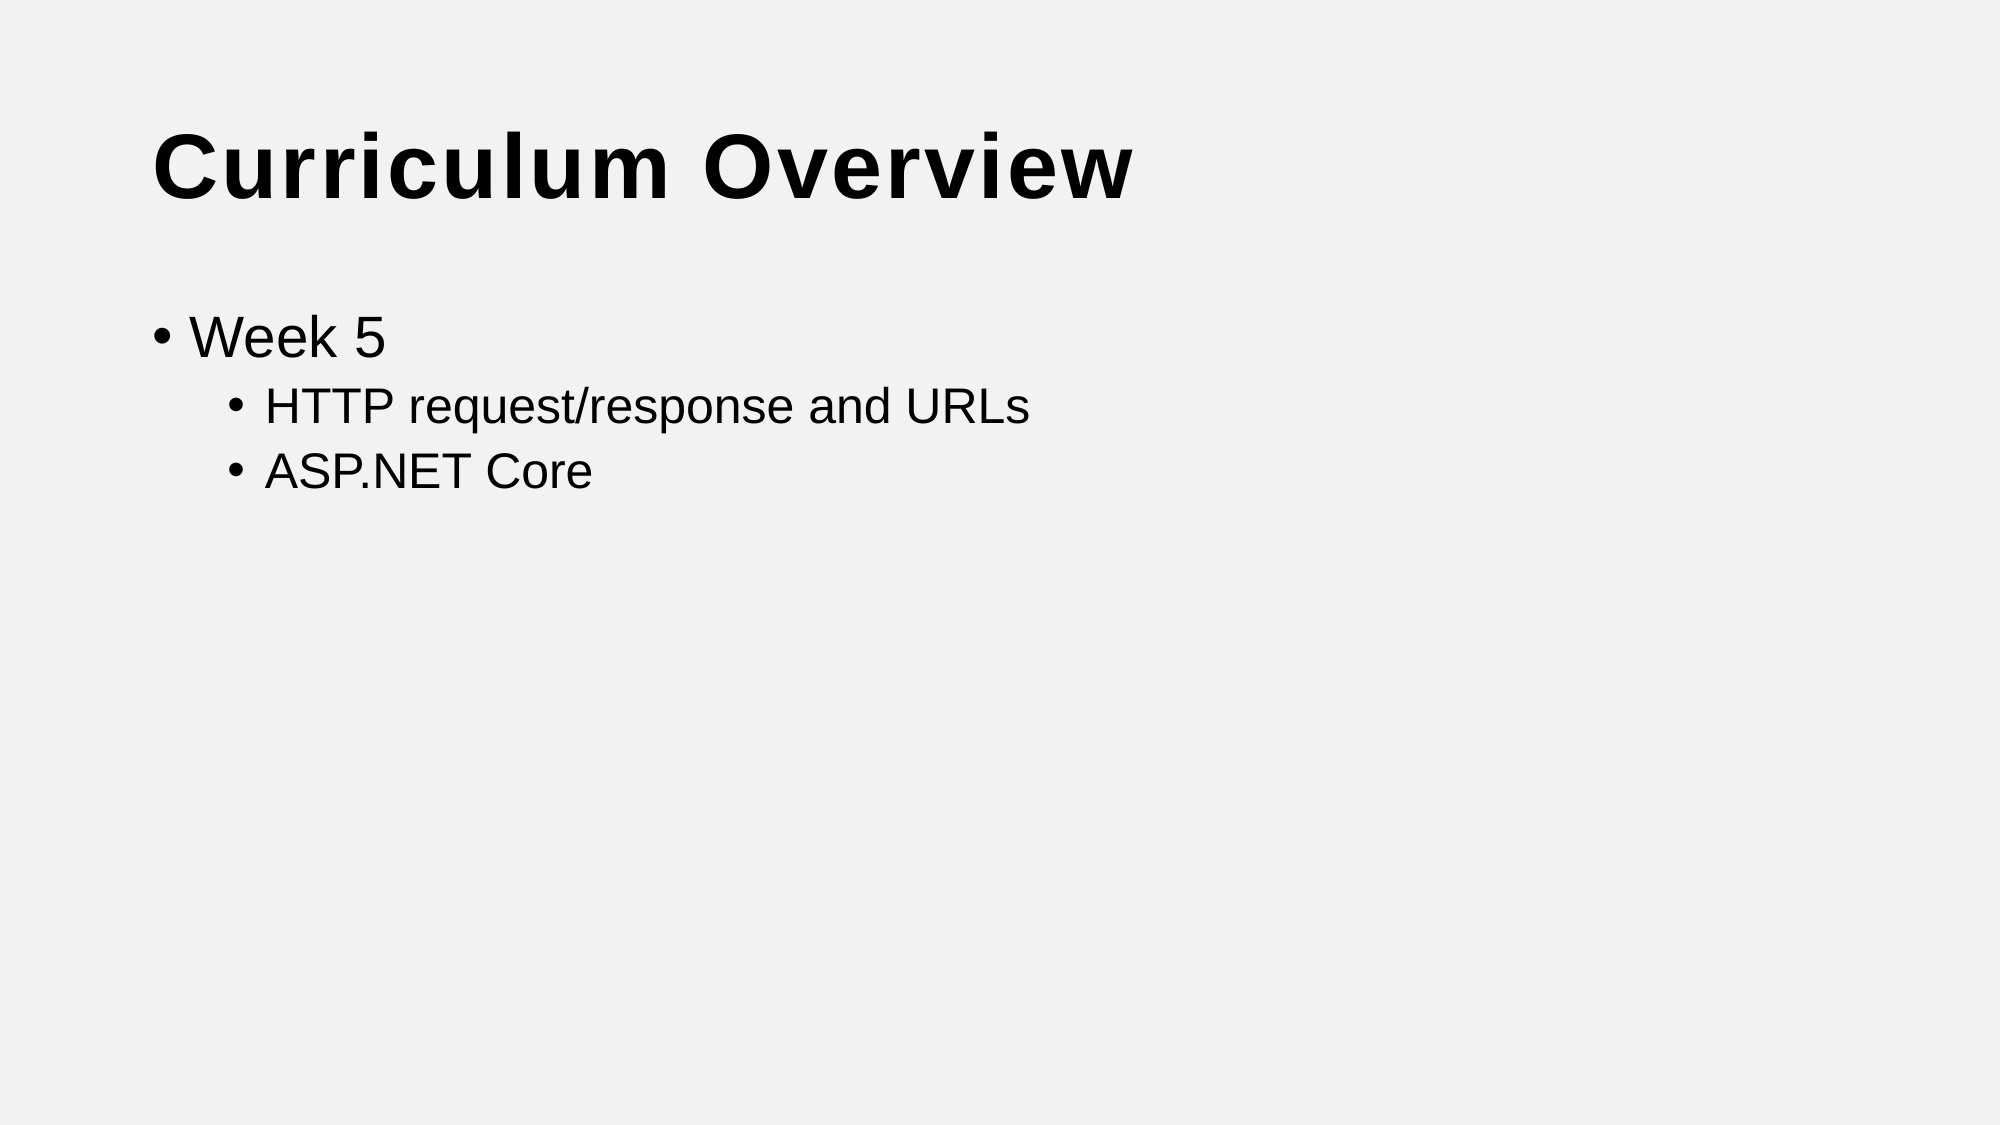

# Curriculum Overview
Week 5
HTTP request/response and URLs
ASP.NET Core